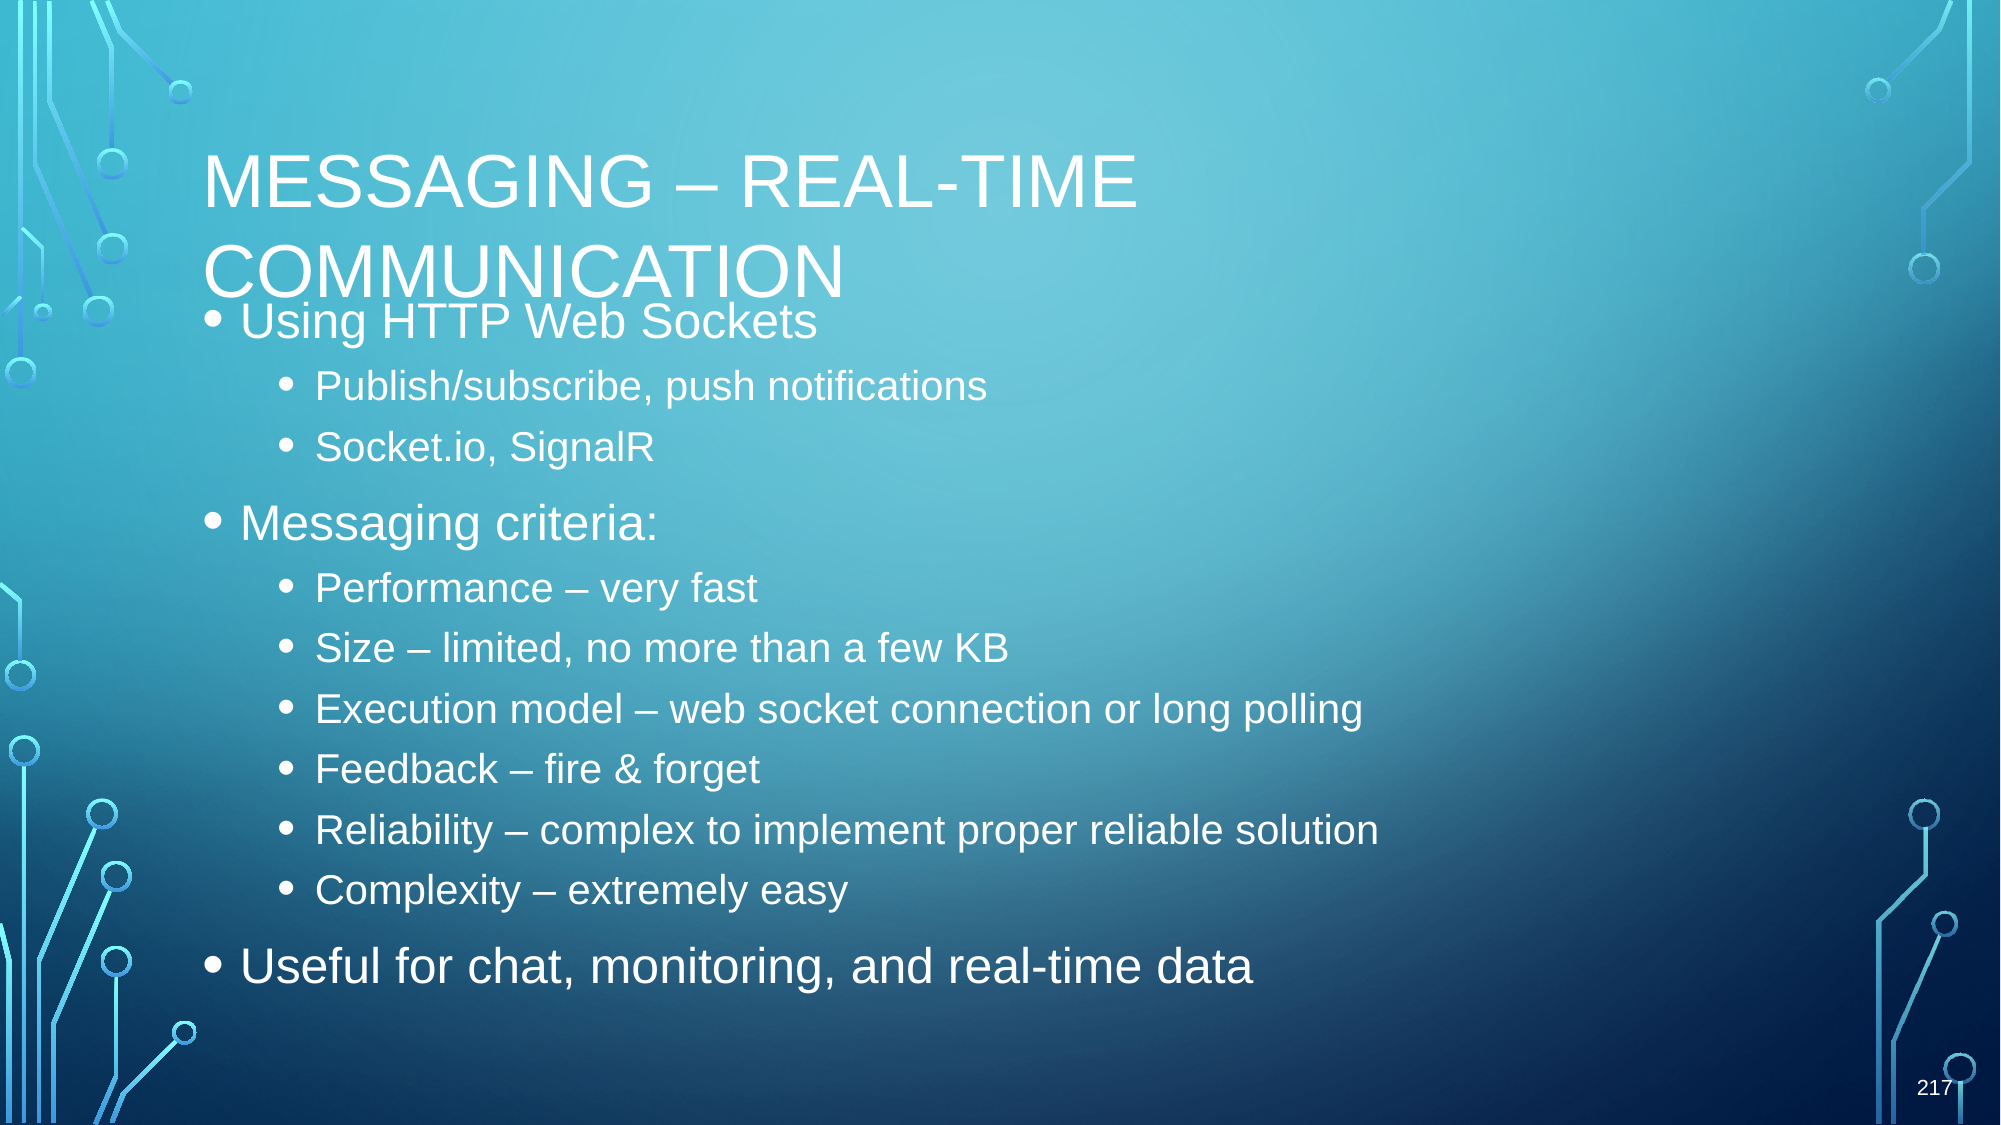

# Messaging – real-time communication
Using HTTP Web Sockets
Publish/subscribe, push notifications
Socket.io, SignalR
Messaging criteria:
Performance – very fast
Size – limited, no more than a few KB
Execution model – web socket connection or long polling
Feedback – fire & forget
Reliability – complex to implement proper reliable solution
Complexity – extremely easy
Useful for chat, monitoring, and real-time data
217